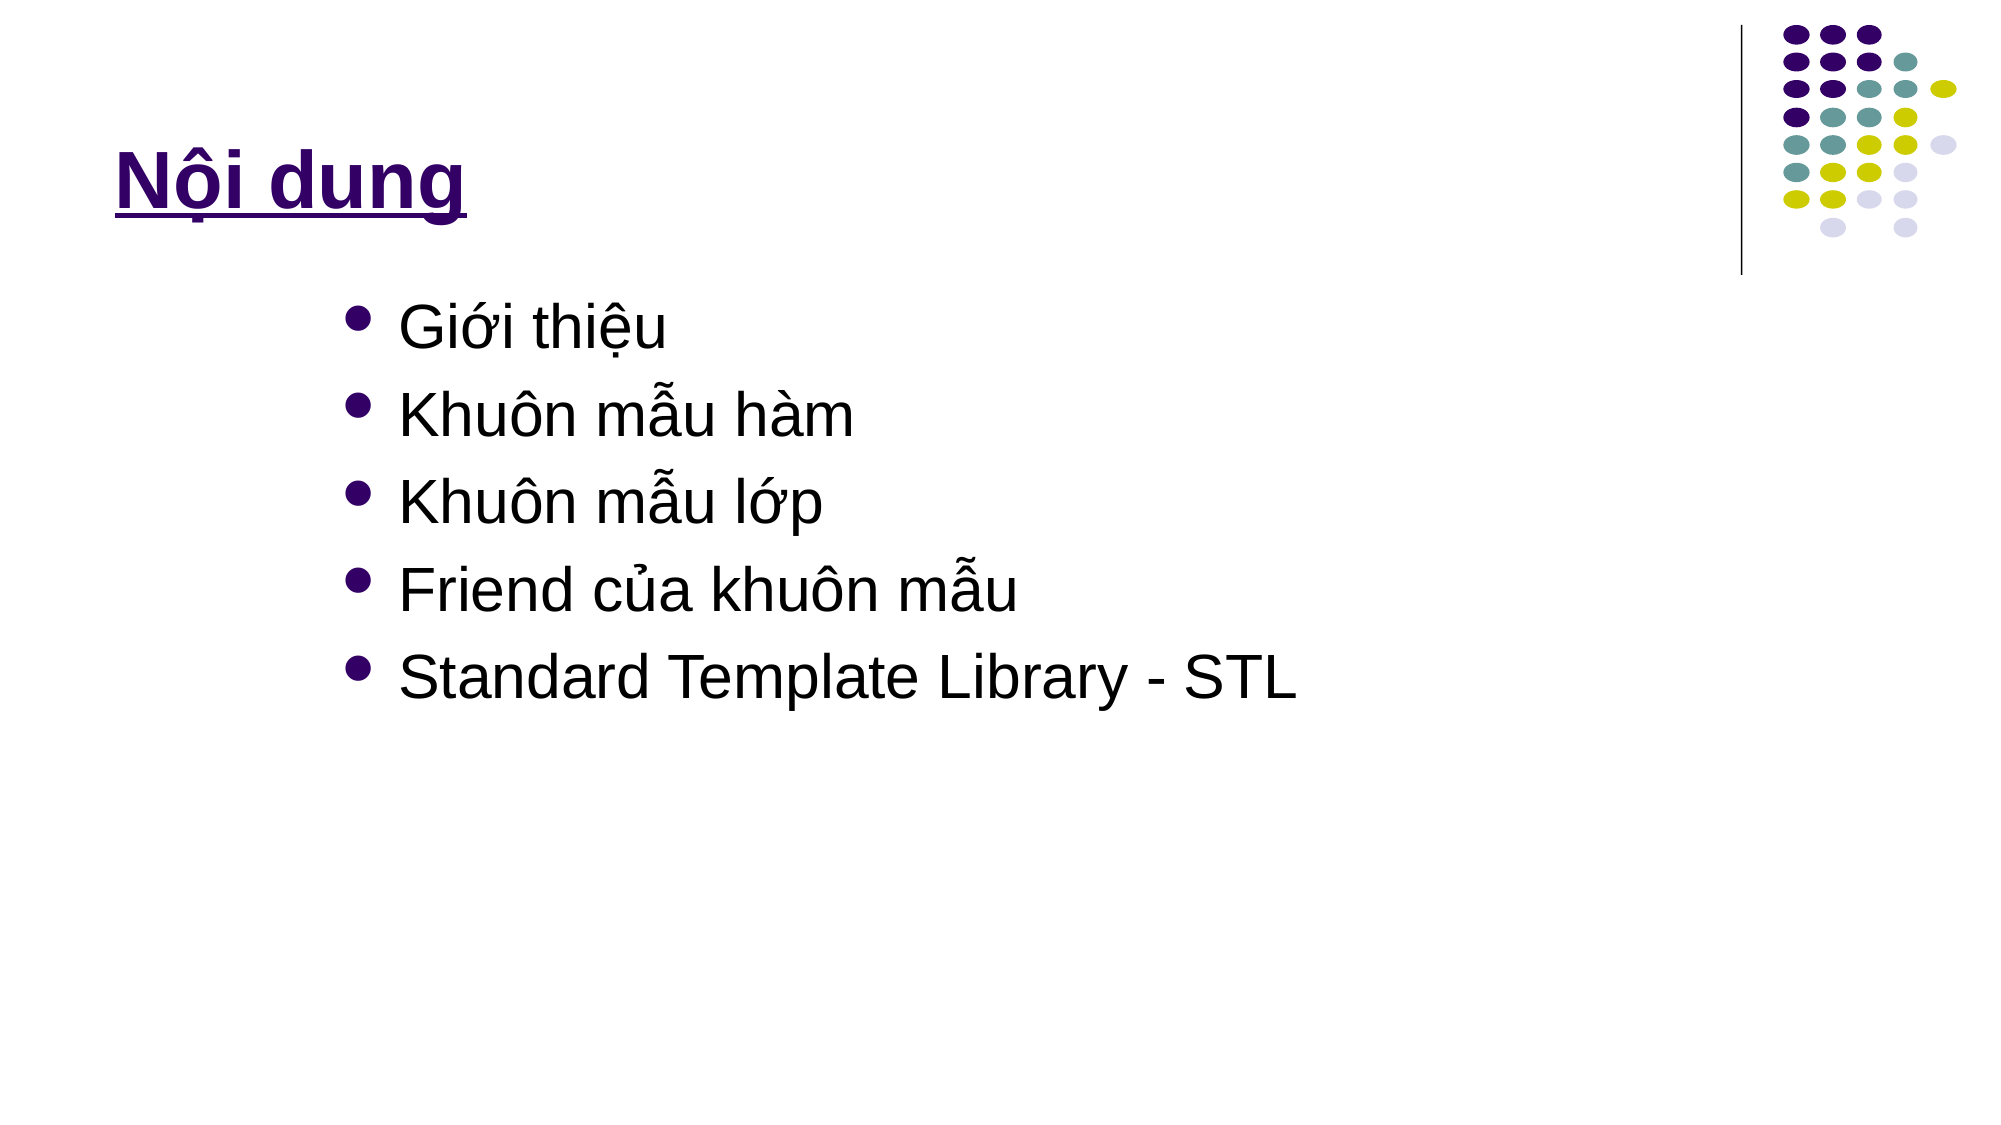

# Nội dung
Giới thiệu
Khuôn mẫu hàm
Khuôn mẫu lớp
Friend của khuôn mẫu
Standard Template Library - STL